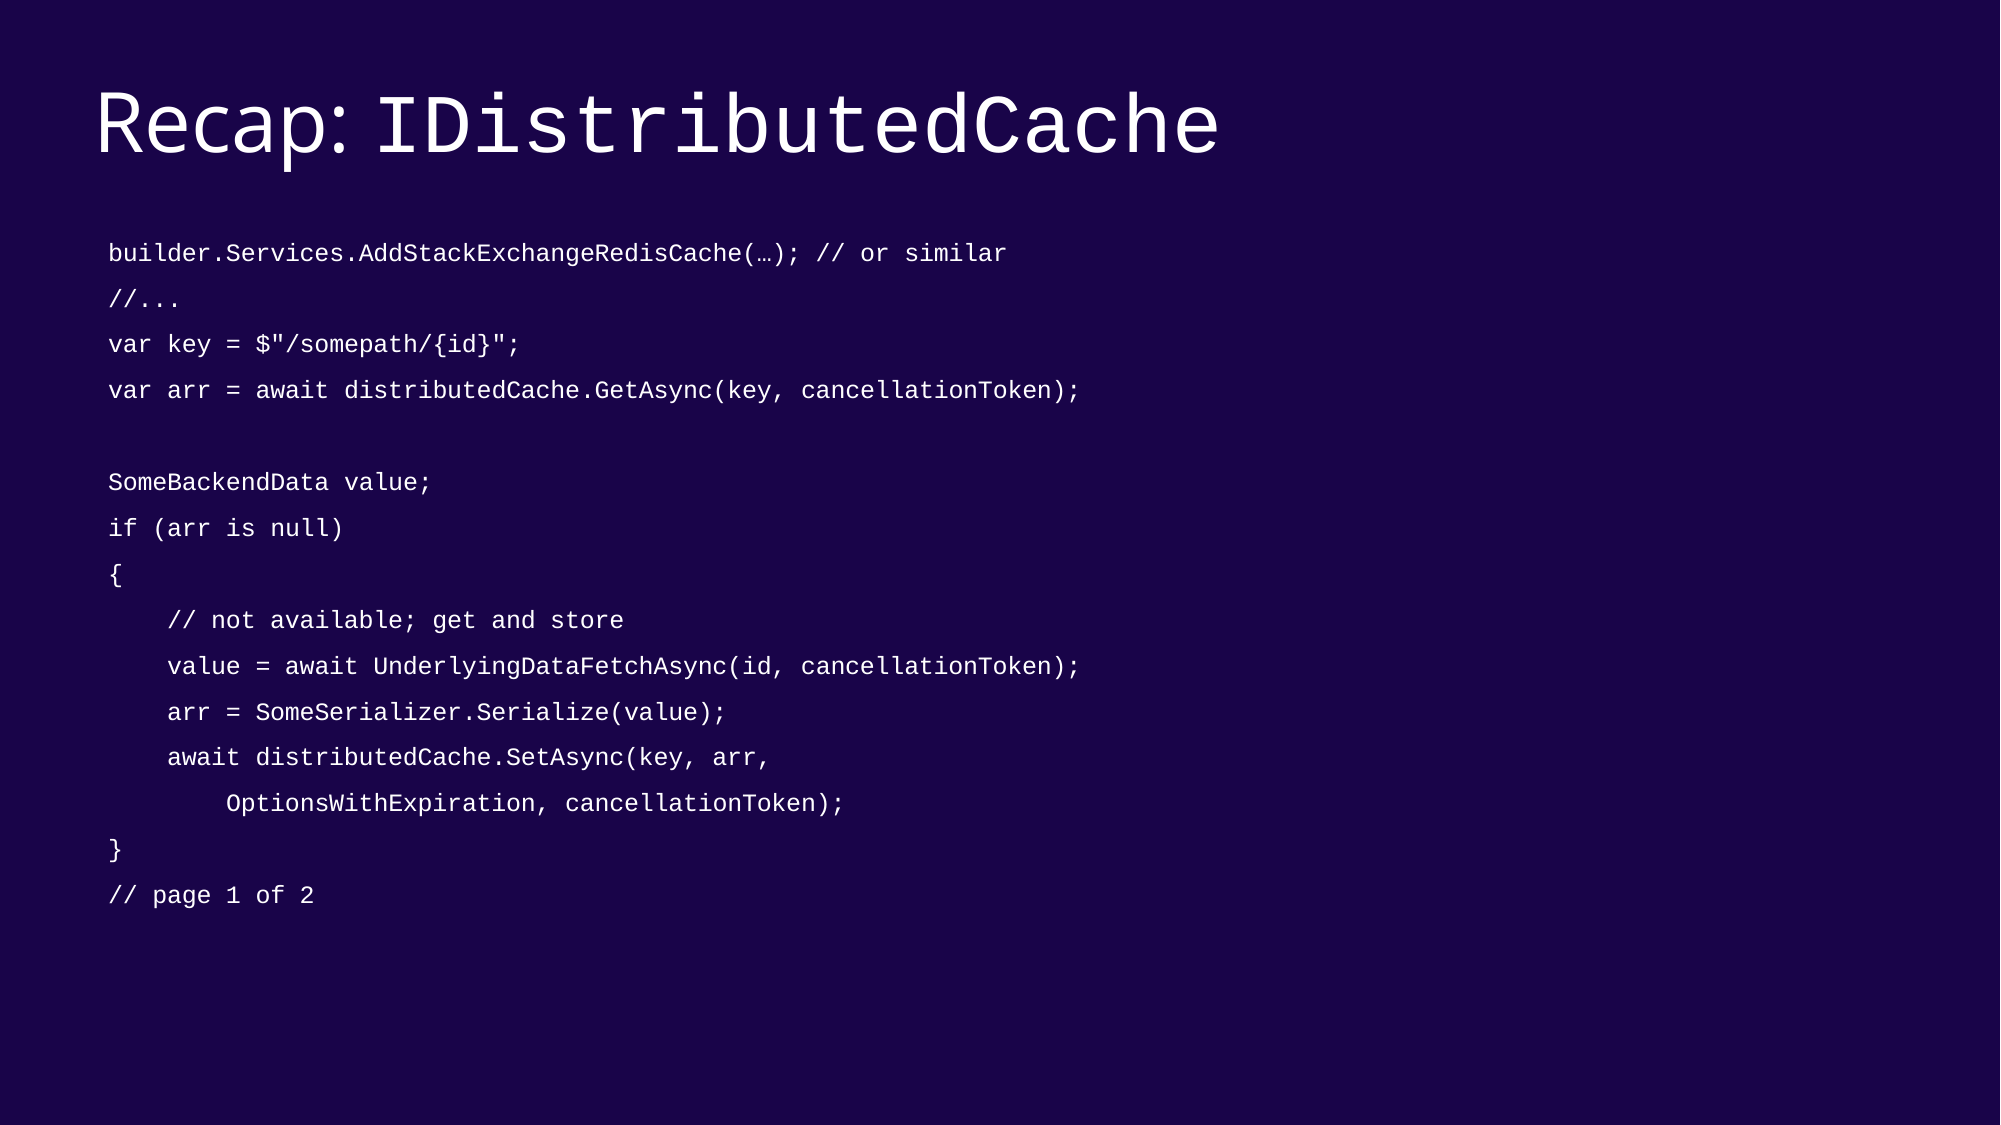

Recap: IDistributedCache
builder.Services.AddStackExchangeRedisCache(…); // or similar
//...
var key = $"/somepath/{id}";
var arr = await distributedCache.GetAsync(key, cancellationToken);

SomeBackendData value;
if (arr is null)
{
    // not available; get and store
    value = await UnderlyingDataFetchAsync(id, cancellationToken);
    arr = SomeSerializer.Serialize(value);
    await distributedCache.SetAsync(key, arr,
        OptionsWithExpiration, cancellationToken);
}
// page 1 of 2